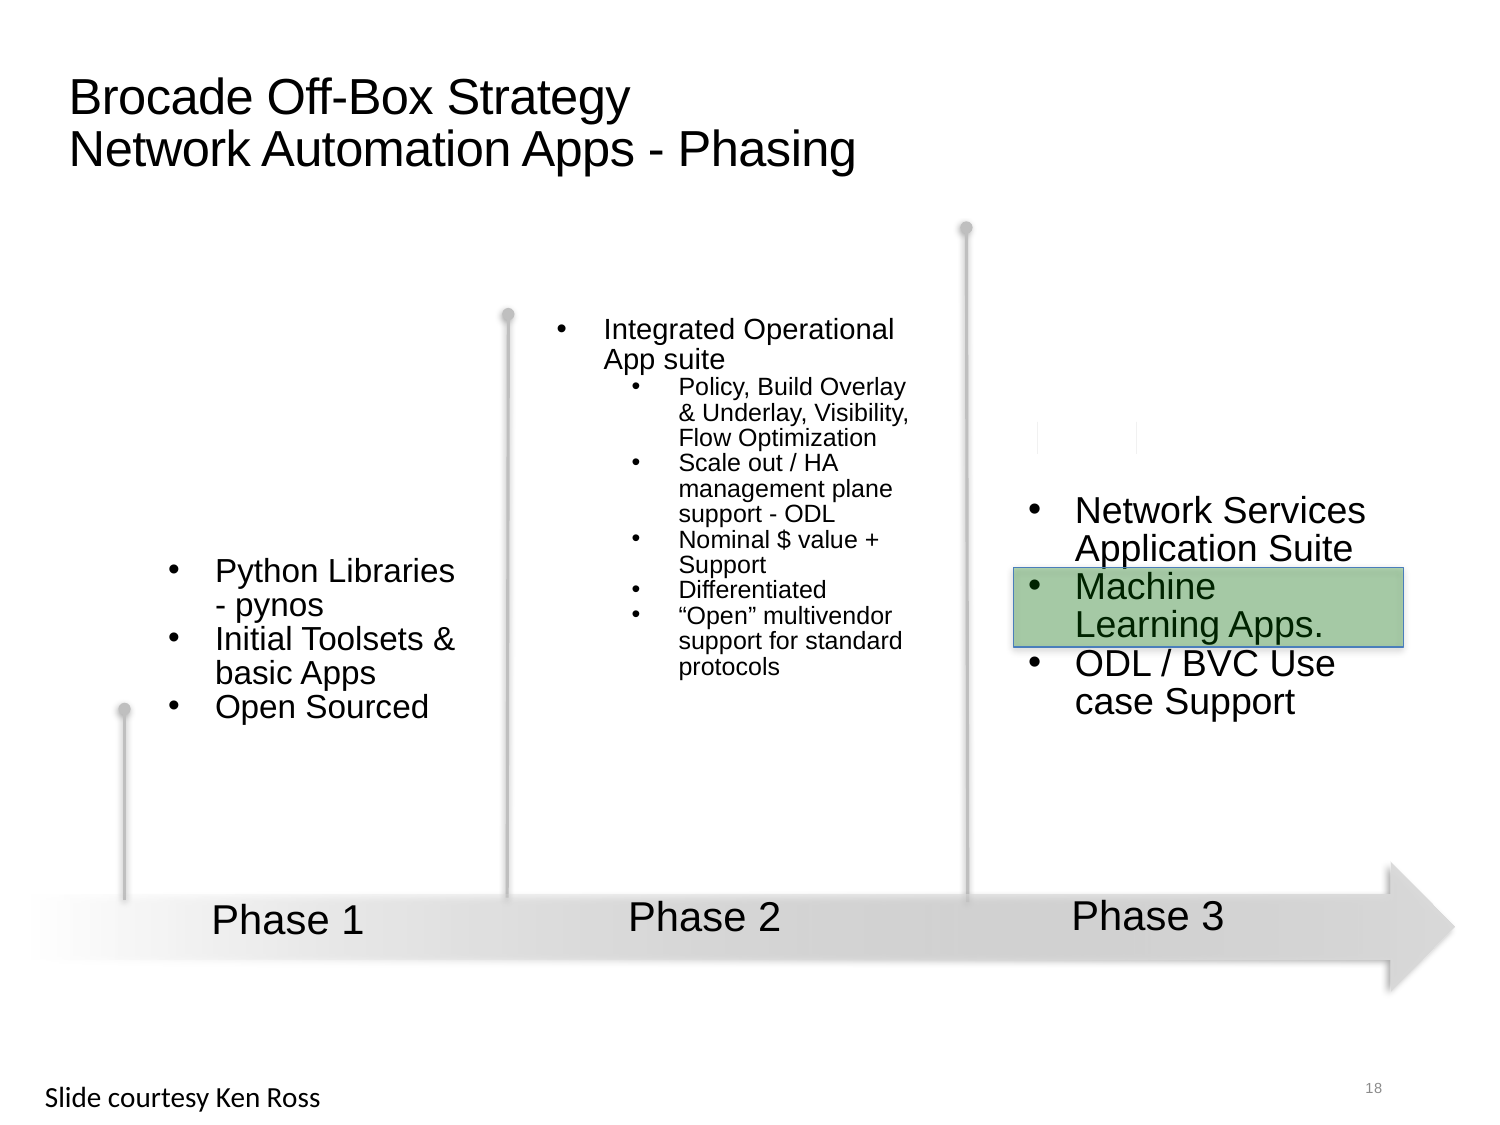

# Brocade Off-Box Strategy Network Automation Apps - Phasing
Integrated Operational App suite
Policy, Build Overlay & Underlay, Visibility, Flow Optimization
Scale out / HA management plane support - ODL
Nominal $ value + Support
Differentiated
“Open” multivendor support for standard protocols

Network Services Application Suite
Machine Learning Apps.
ODL / BVC Use case Support
Python Libraries - pynos
Initial Toolsets & basic Apps
Open Sourced

   Phase 3
  Phase 2
  Phase 1

Slide courtesy Ken Ross
18